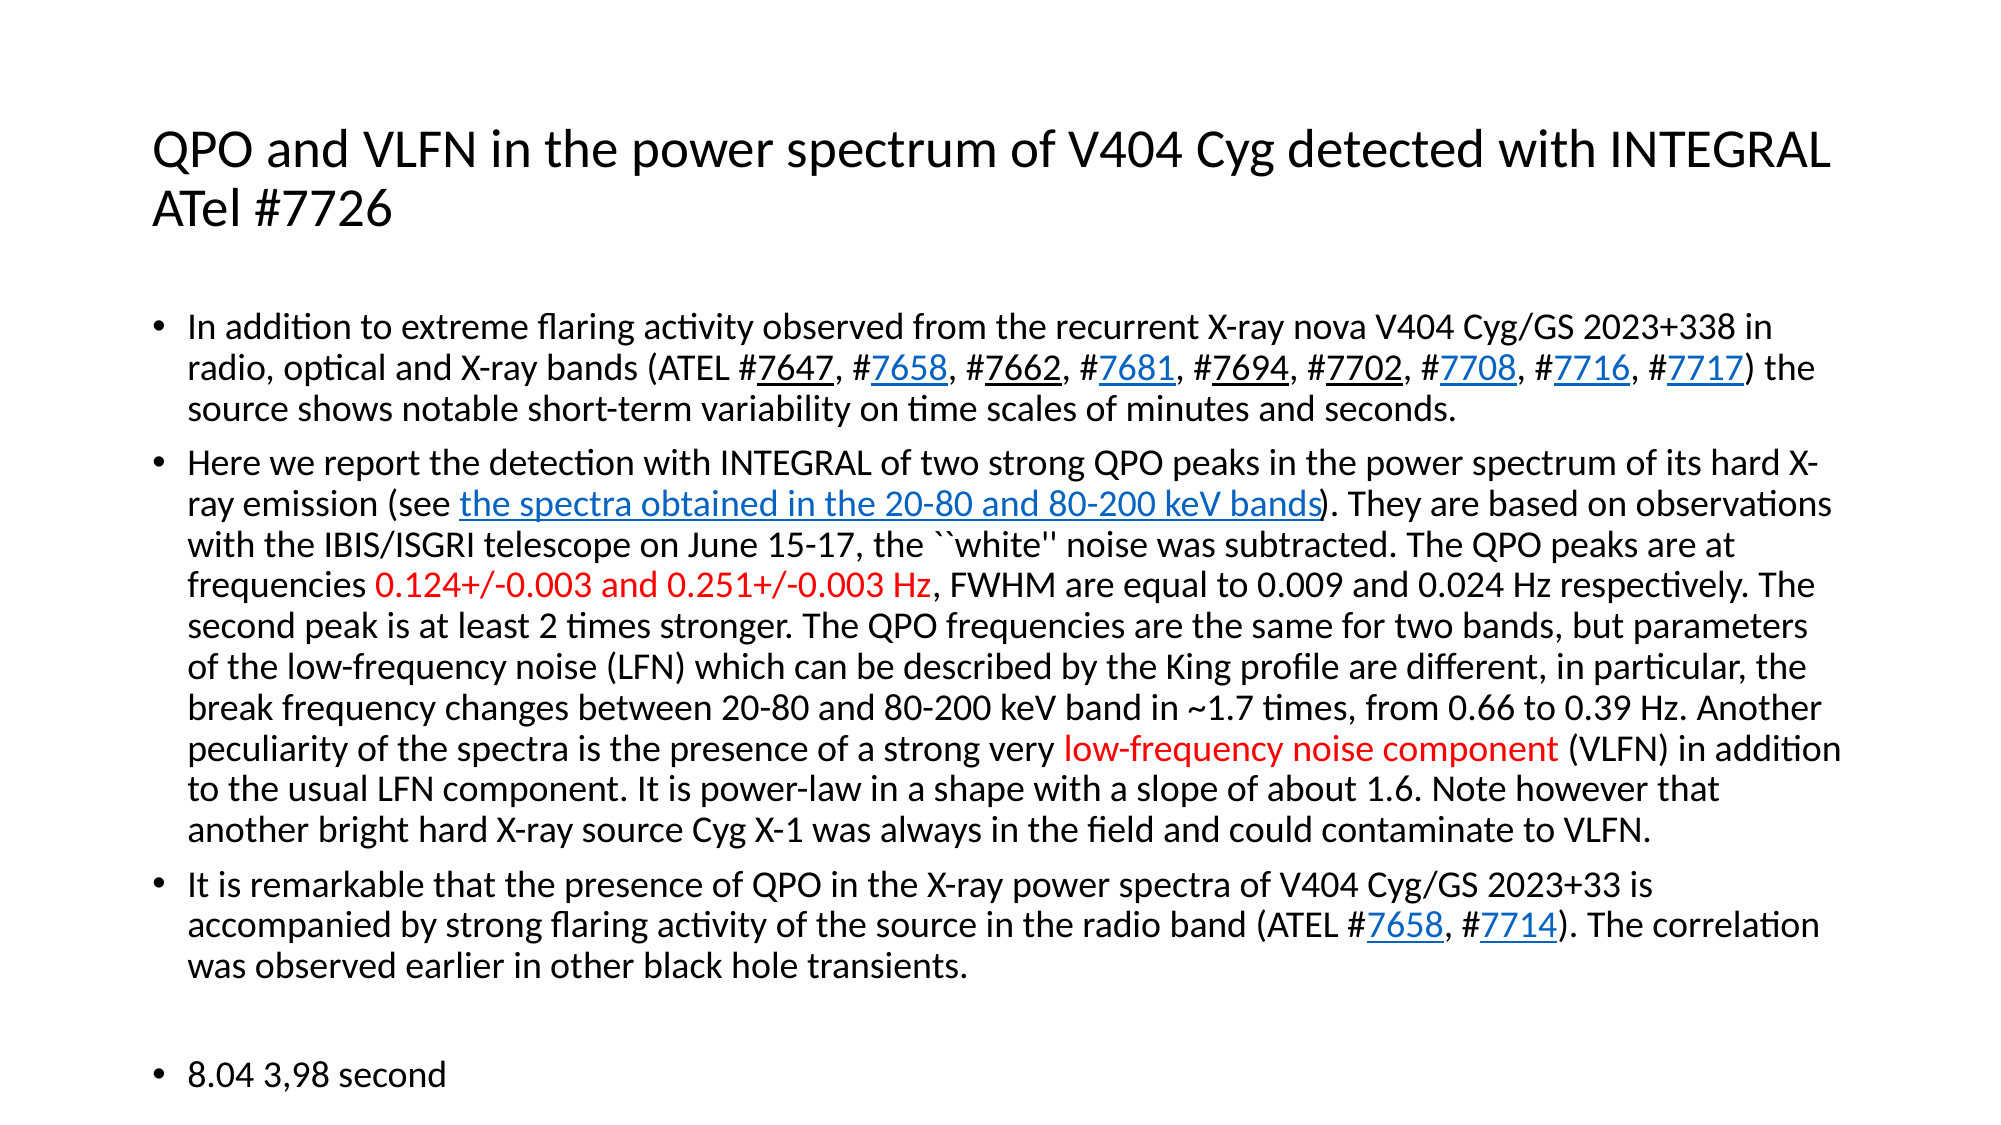

# QPO and VLFN in the power spectrum of V404 Cyg detected with INTEGRAL ATel #7726
In addition to extreme flaring activity observed from the recurrent X-ray nova V404 Cyg/GS 2023+338 in radio, optical and X-ray bands (ATEL #7647, #7658, #7662, #7681, #7694, #7702, #7708, #7716, #7717) the source shows notable short-term variability on time scales of minutes and seconds.
Here we report the detection with INTEGRAL of two strong QPO peaks in the power spectrum of its hard X-ray emission (see the spectra obtained in the 20-80 and 80-200 keV bands). They are based on observations with the IBIS/ISGRI telescope on June 15-17, the ``white'' noise was subtracted. The QPO peaks are at frequencies 0.124+/-0.003 and 0.251+/-0.003 Hz, FWHM are equal to 0.009 and 0.024 Hz respectively. The second peak is at least 2 times stronger. The QPO frequencies are the same for two bands, but parameters of the low-frequency noise (LFN) which can be described by the King profile are different, in particular, the break frequency changes between 20-80 and 80-200 keV band in ~1.7 times, from 0.66 to 0.39 Hz. Another peculiarity of the spectra is the presence of a strong very low-frequency noise component (VLFN) in addition to the usual LFN component. It is power-law in a shape with a slope of about 1.6. Note however that another bright hard X-ray source Cyg X-1 was always in the field and could contaminate to VLFN.
It is remarkable that the presence of QPO in the X-ray power spectra of V404 Cyg/GS 2023+33 is accompanied by strong flaring activity of the source in the radio band (ATEL #7658, #7714). The correlation was observed earlier in other black hole transients.

8.04 3,98 second